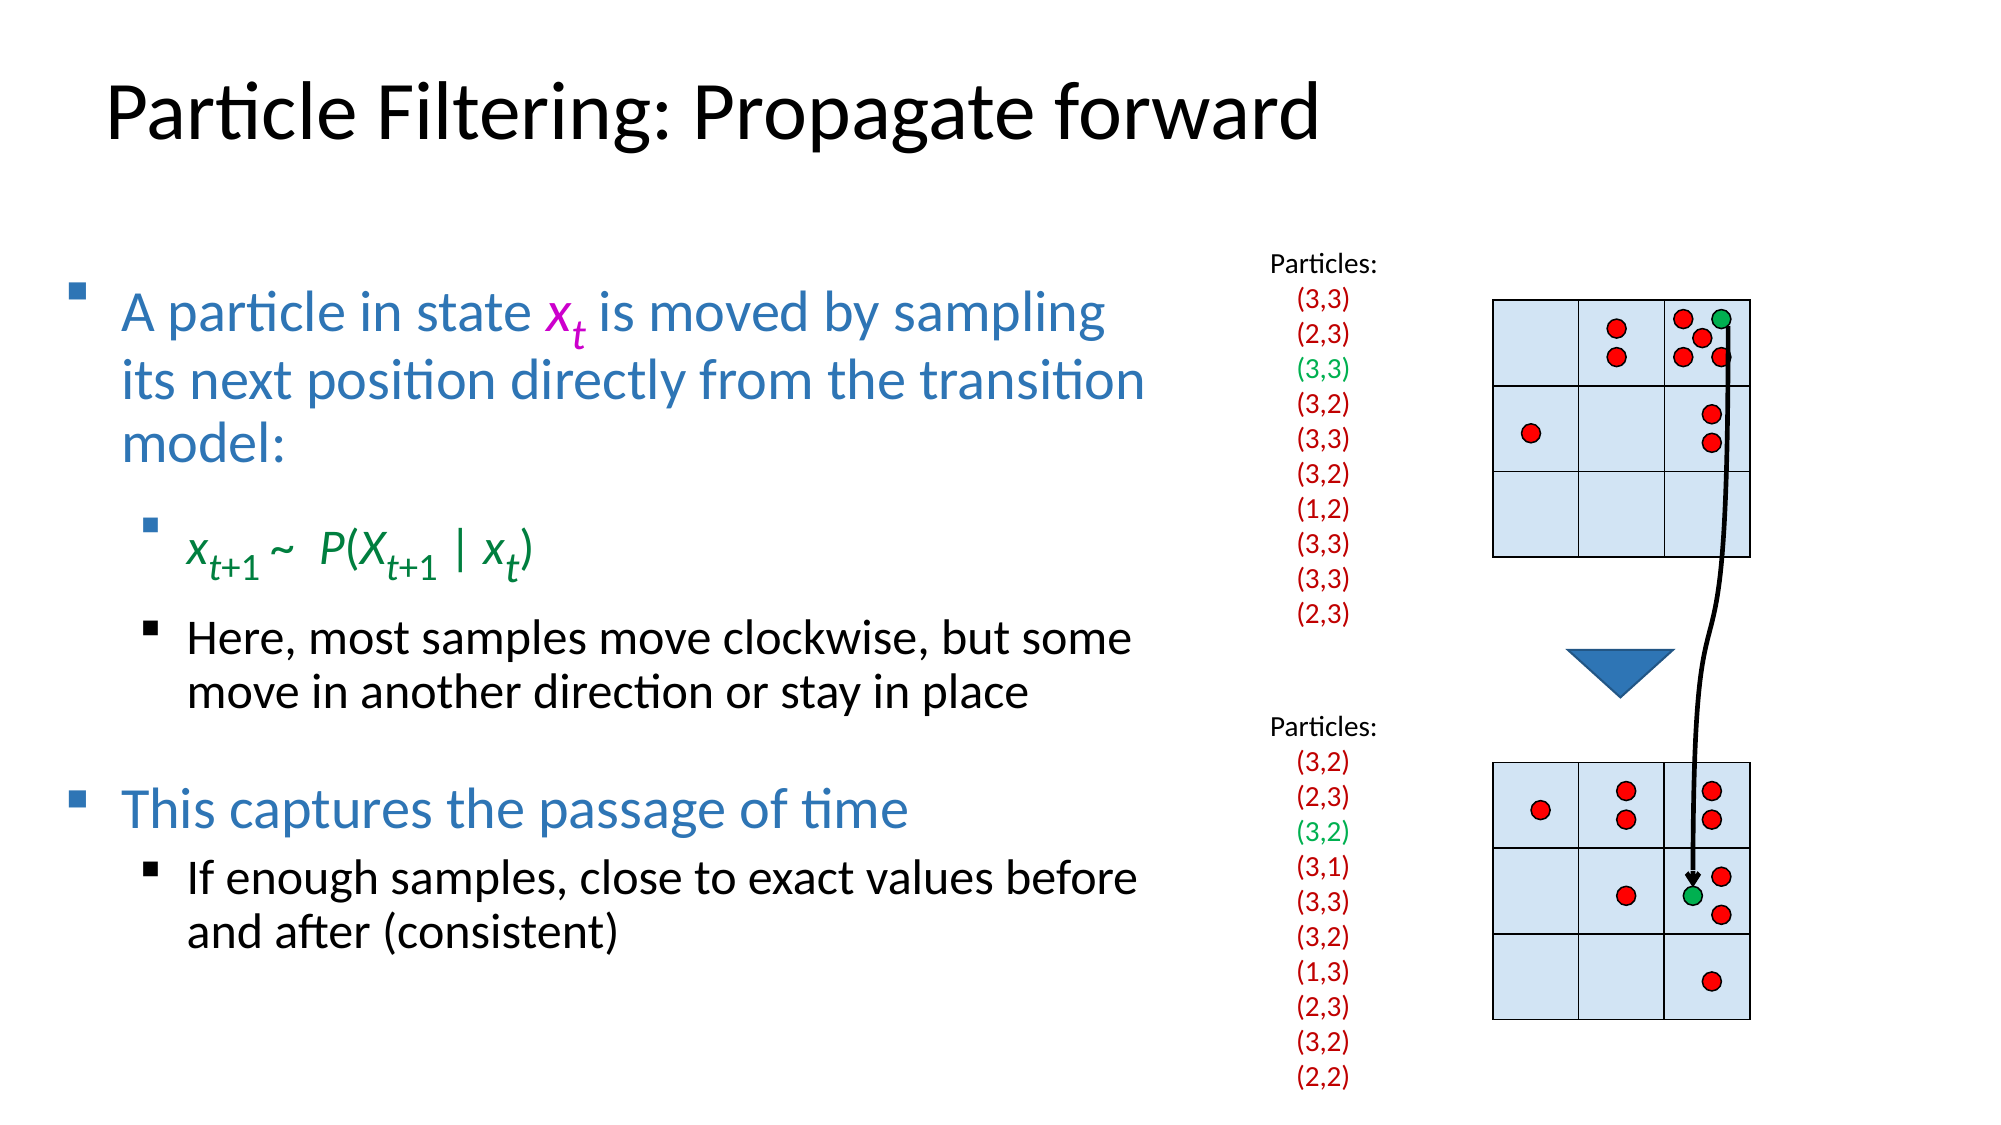

# Particle Filtering: Propagate forward
Particles:
    (3,3)
    (2,3)
    (3,3)
    (3,2)
    (3,3)
    (3,2)
    (1,2)
    (3,3)
    (3,3)
    (2,3)
A particle in state xt is moved by sampling its next position directly from the transition model:
xt+1 ~  P(Xt+1 | xt)

Here, most samples move clockwise, but some move in another direction or stay in place

This captures the passage of time
If enough samples, close to exact values before and after (consistent)

Particles:
    (3,2)
    (2,3)
    (3,2)
    (3,1)
    (3,3)
    (3,2)
    (1,3)
    (2,3)
    (3,2)
    (2,2)